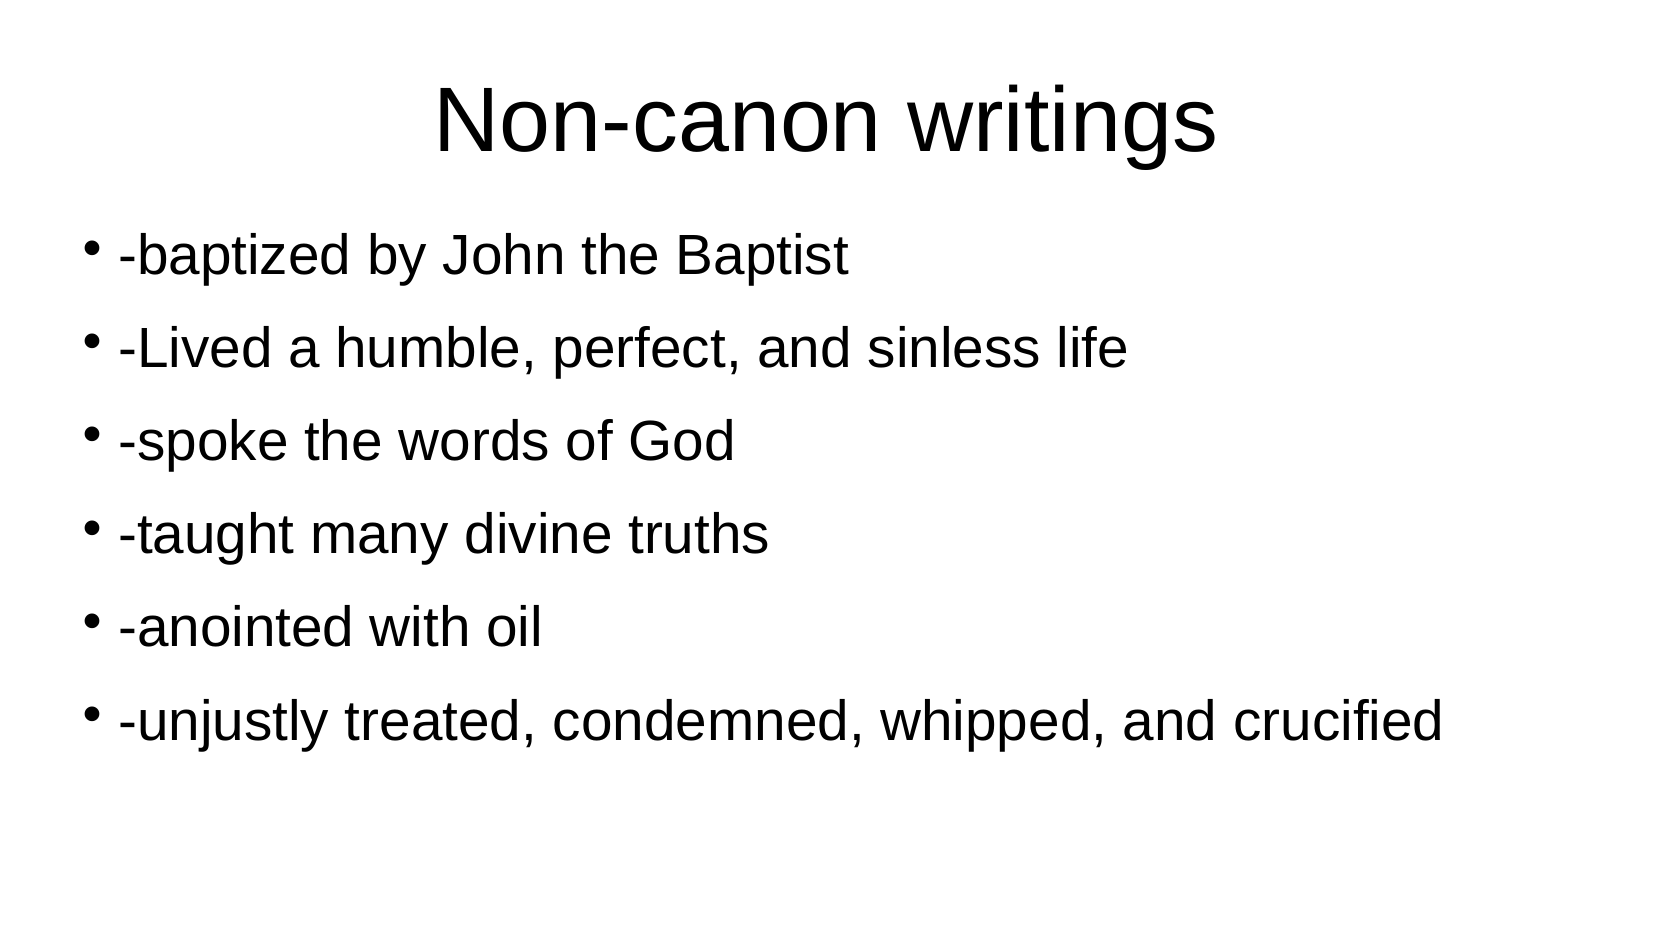

# Non-canon writings
-baptized by John the Baptist
-Lived a humble, perfect, and sinless life
-spoke the words of God
-taught many divine truths
-anointed with oil
-unjustly treated, condemned, whipped, and crucified